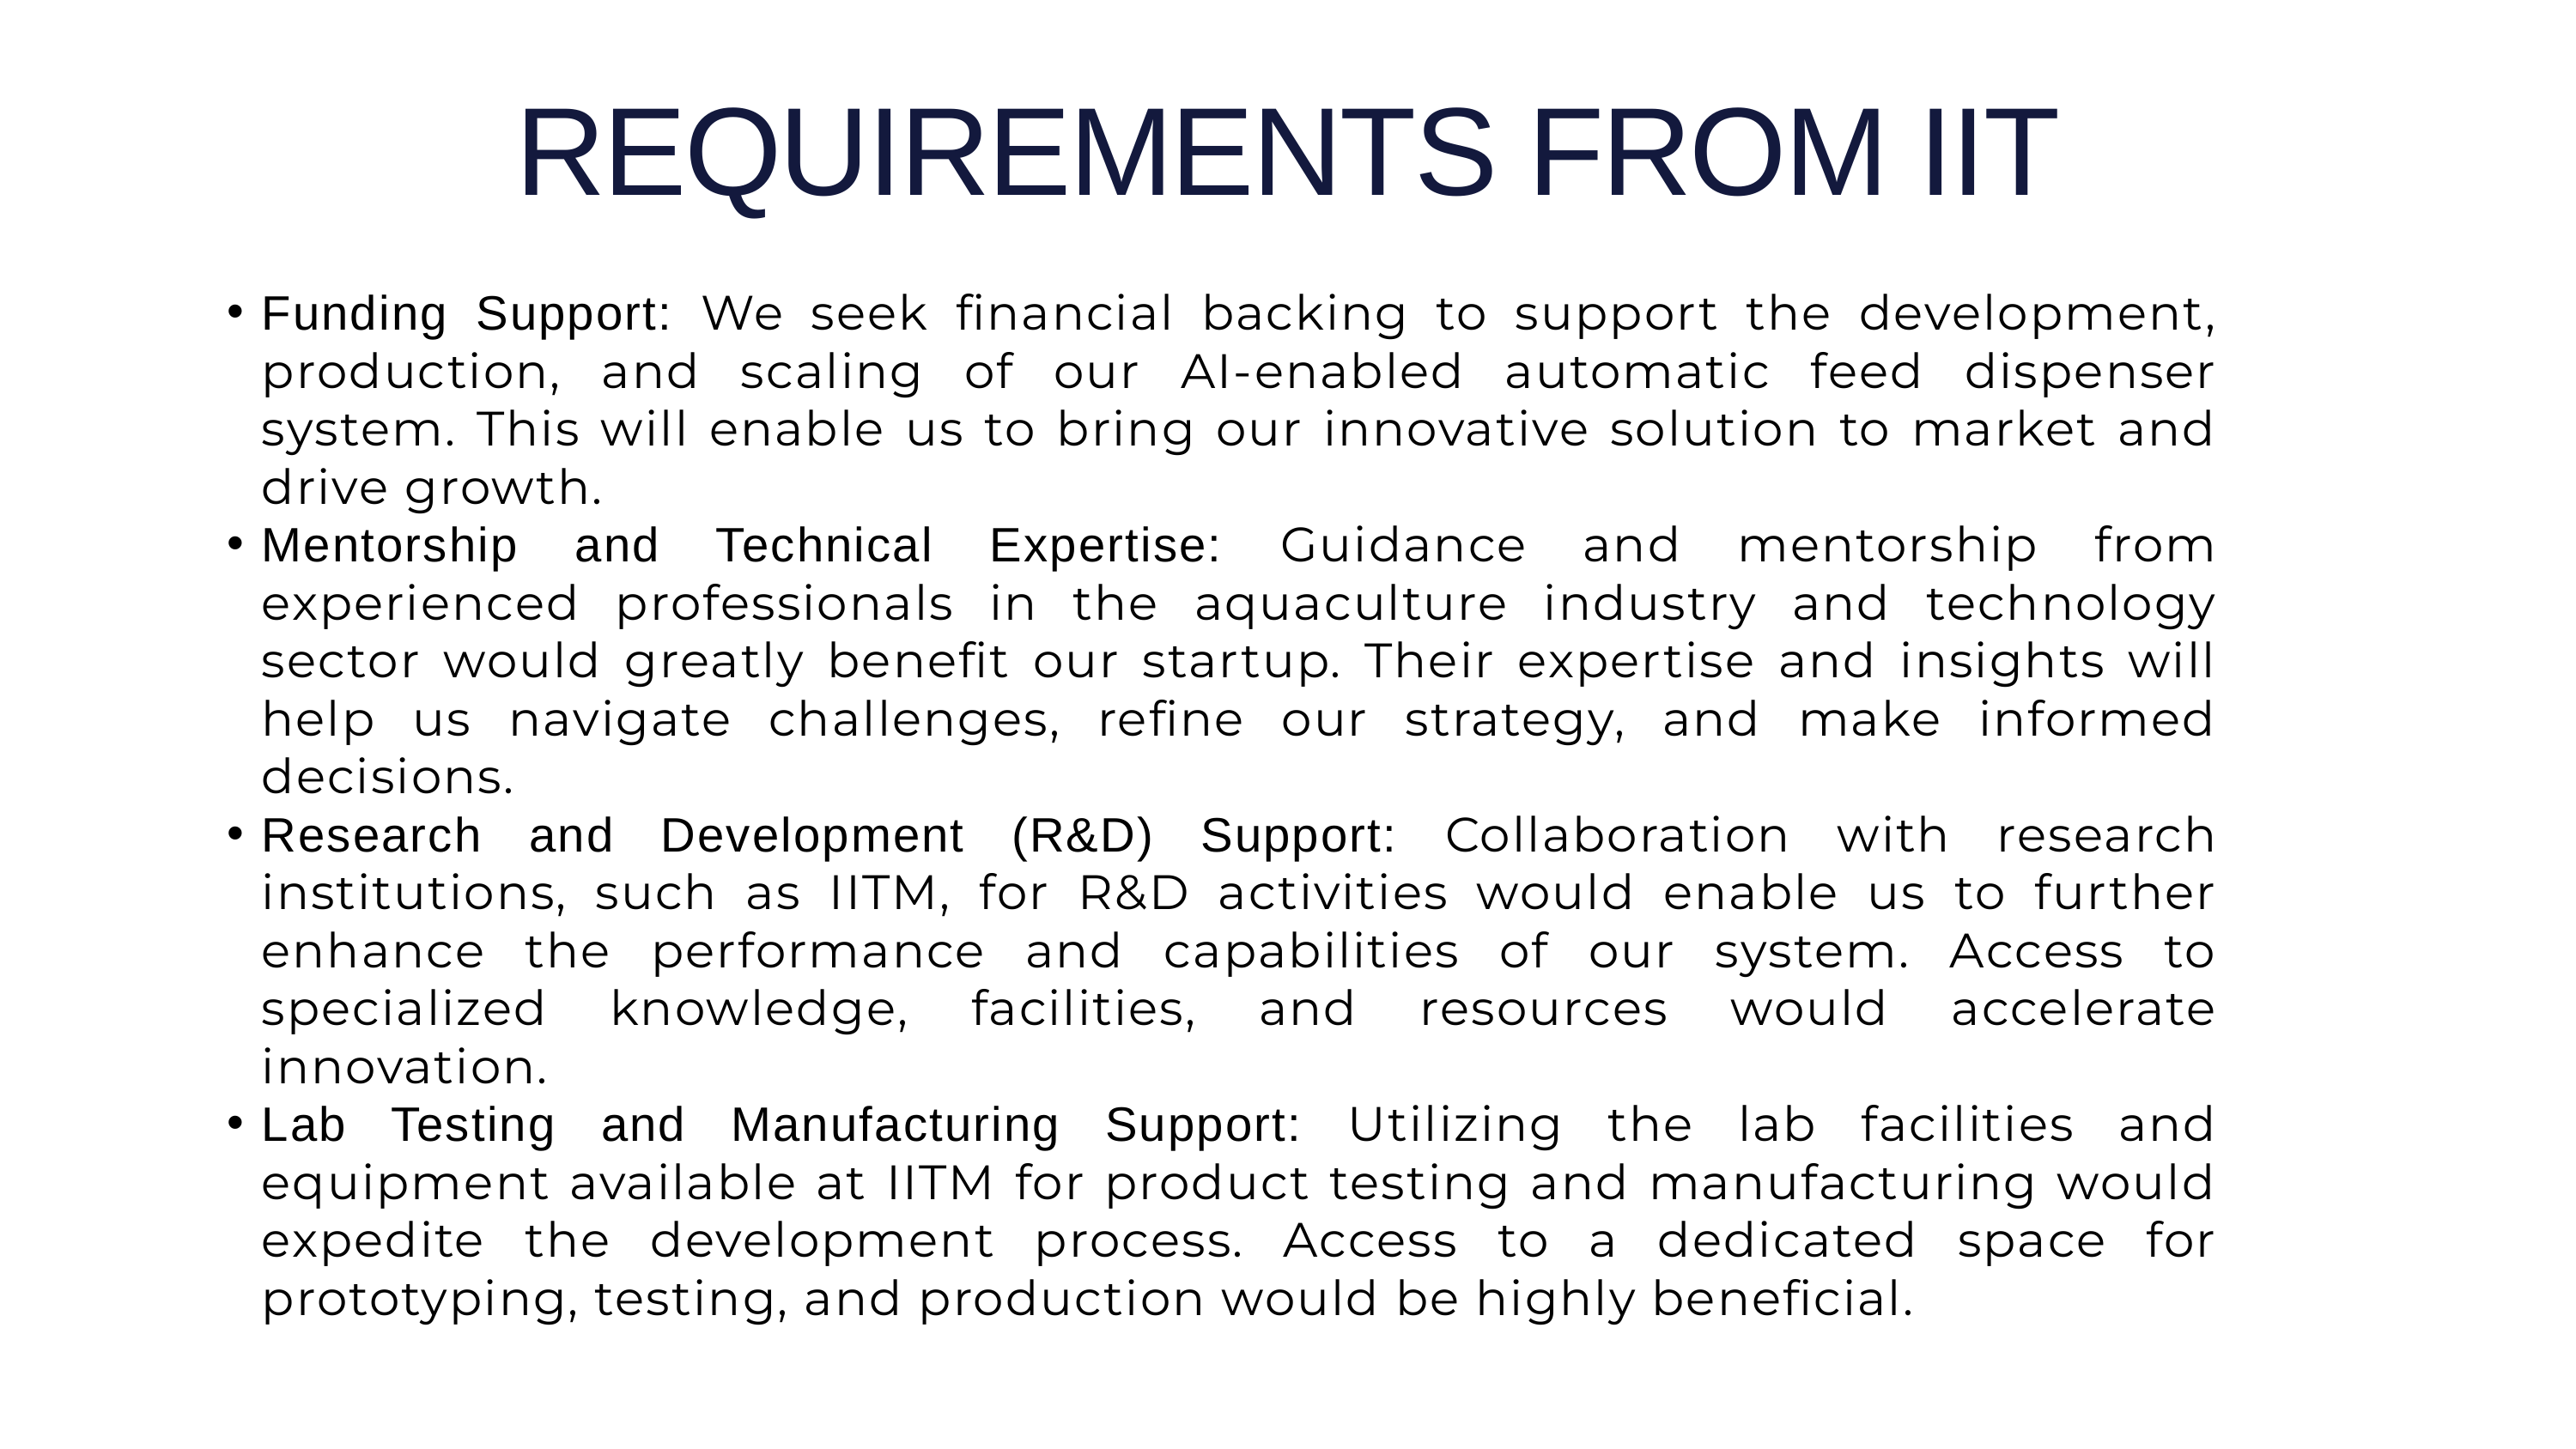

REQUIREMENTS FROM IIT
Funding Support: We seek financial backing to support the development, production, and scaling of our AI-enabled automatic feed dispenser system. This will enable us to bring our innovative solution to market and drive growth.
Mentorship and Technical Expertise: Guidance and mentorship from experienced professionals in the aquaculture industry and technology sector would greatly benefit our startup. Their expertise and insights will help us navigate challenges, refine our strategy, and make informed decisions.
Research and Development (R&D) Support: Collaboration with research institutions, such as IITM, for R&D activities would enable us to further enhance the performance and capabilities of our system. Access to specialized knowledge, facilities, and resources would accelerate innovation.
Lab Testing and Manufacturing Support: Utilizing the lab facilities and equipment available at IITM for product testing and manufacturing would expedite the development process. Access to a dedicated space for prototyping, testing, and production would be highly beneficial.